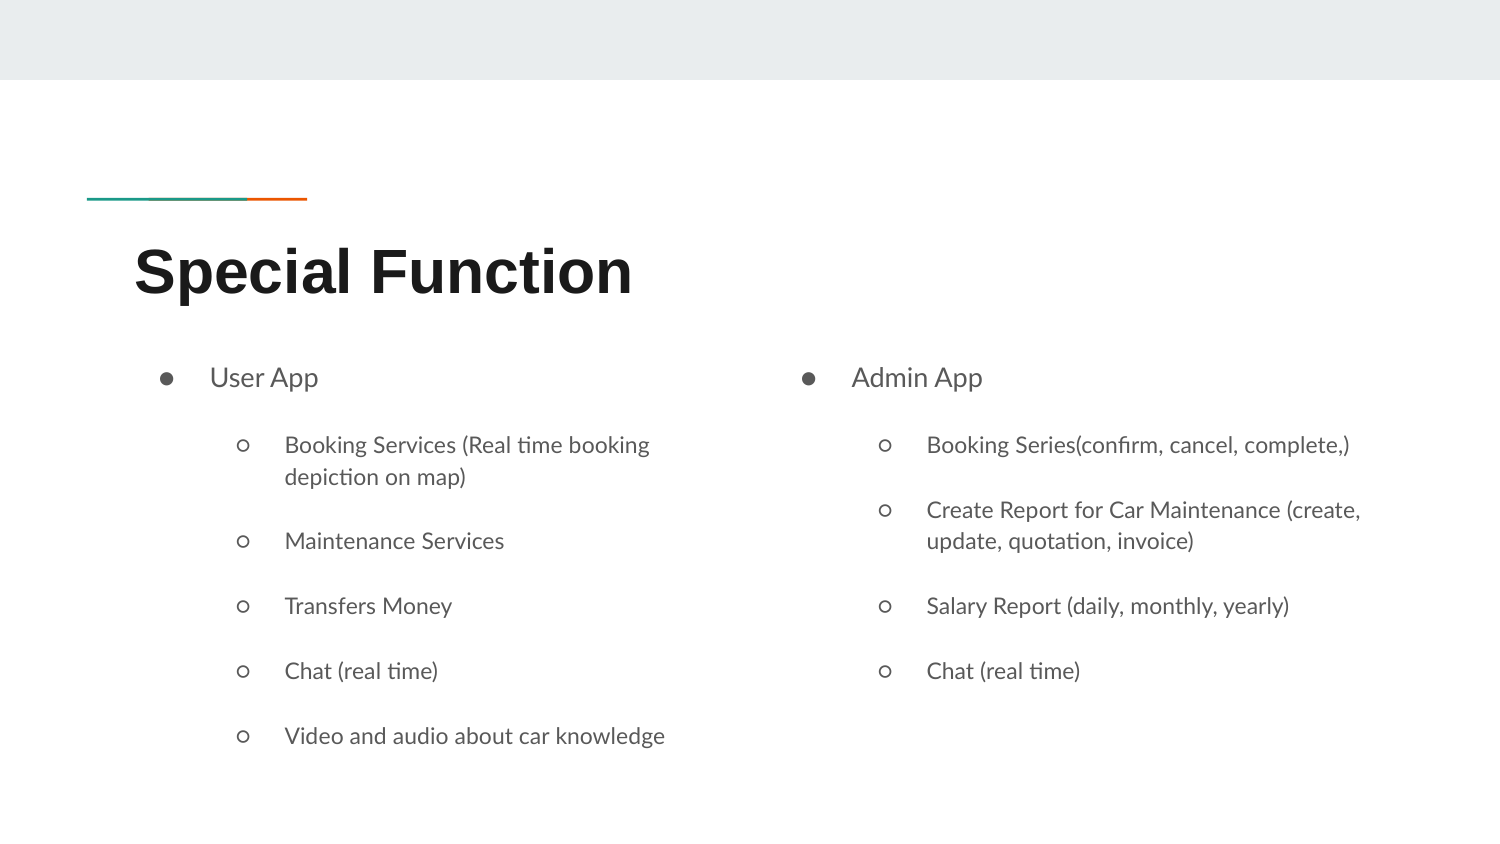

# Special Function
User App
Booking Services (Real time booking depiction on map)
Maintenance Services
Transfers Money
Chat (real time)
Video and audio about car knowledge
Admin App
Booking Series(confirm, cancel, complete,)
Create Report for Car Maintenance (create, update, quotation, invoice)
Salary Report (daily, monthly, yearly)
Chat (real time)